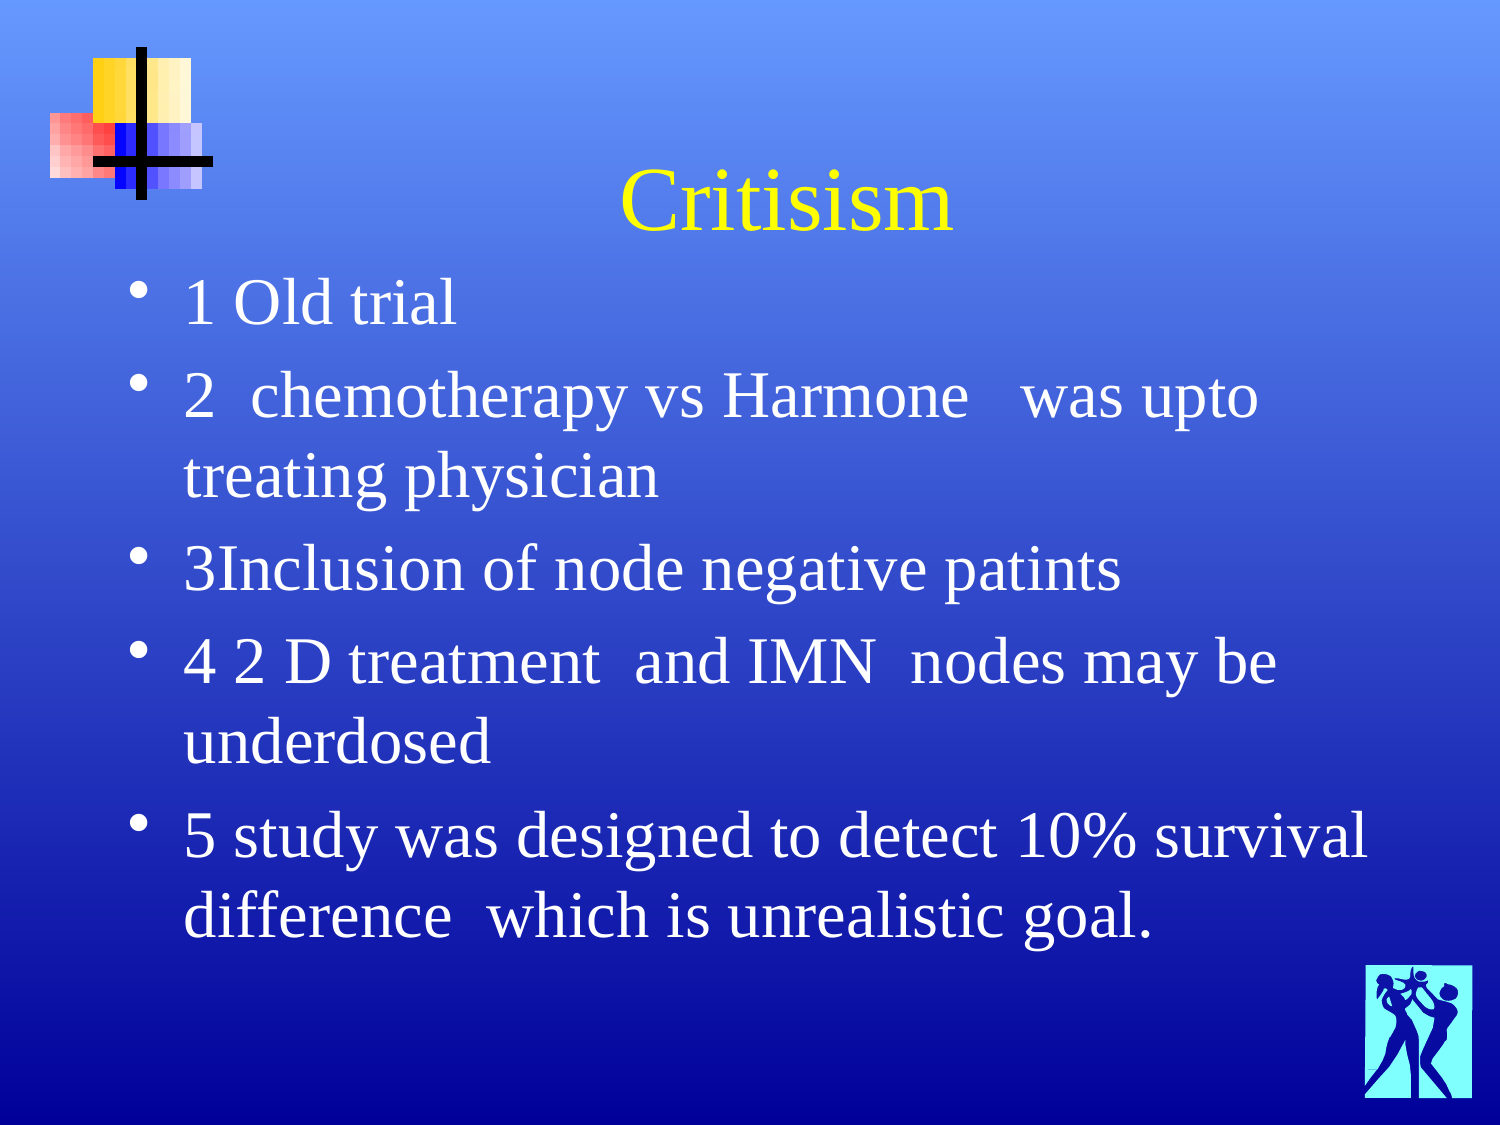

# Critisism
1 Old trial
2  chemotherapy vs Harmone   was upto treating physician
3Inclusion of node negative patints
4 2 D treatment  and IMN  nodes may be underdosed
5 study was designed to detect 10% survival difference  which is unrealistic goal.